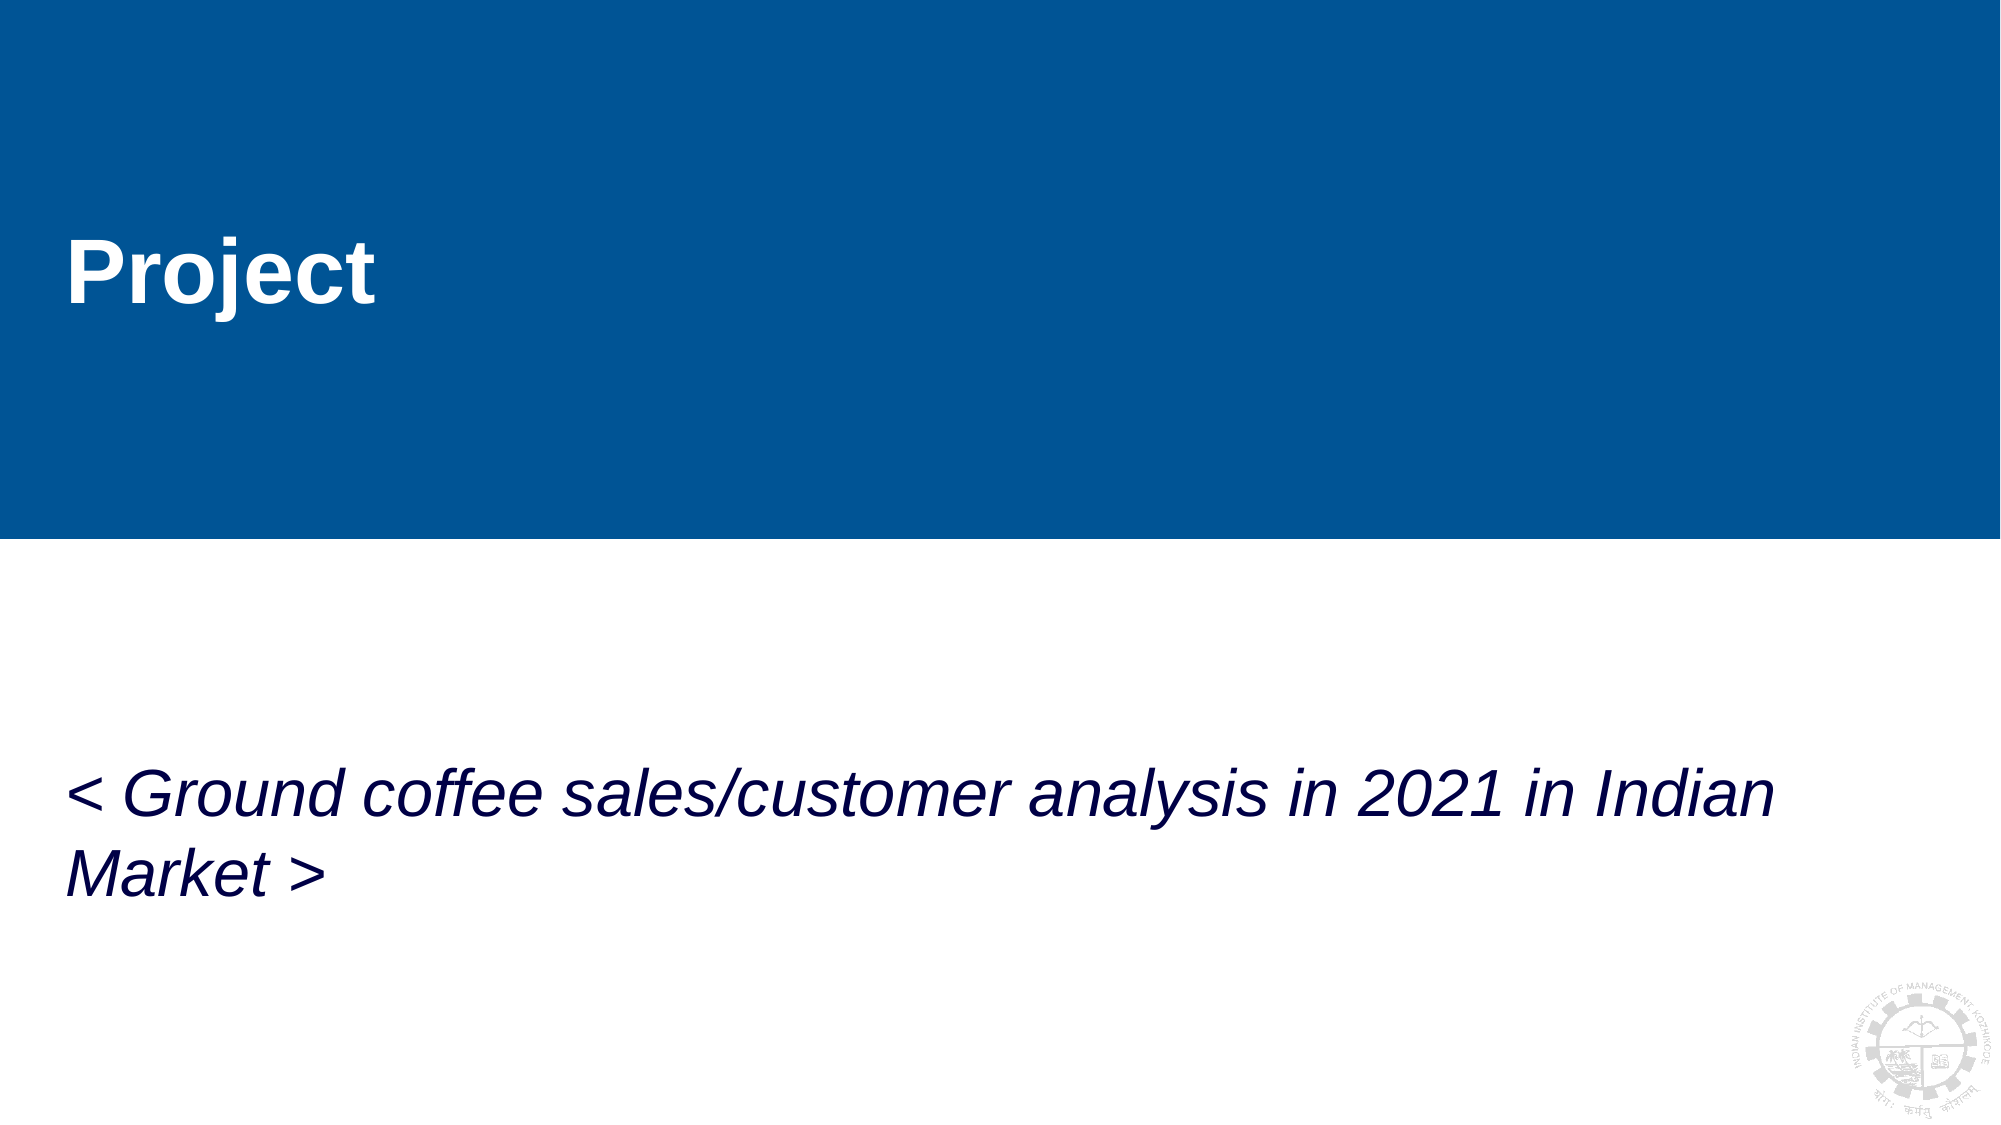

# Project
< Ground coffee sales/customer analysis in 2021 in Indian Market >